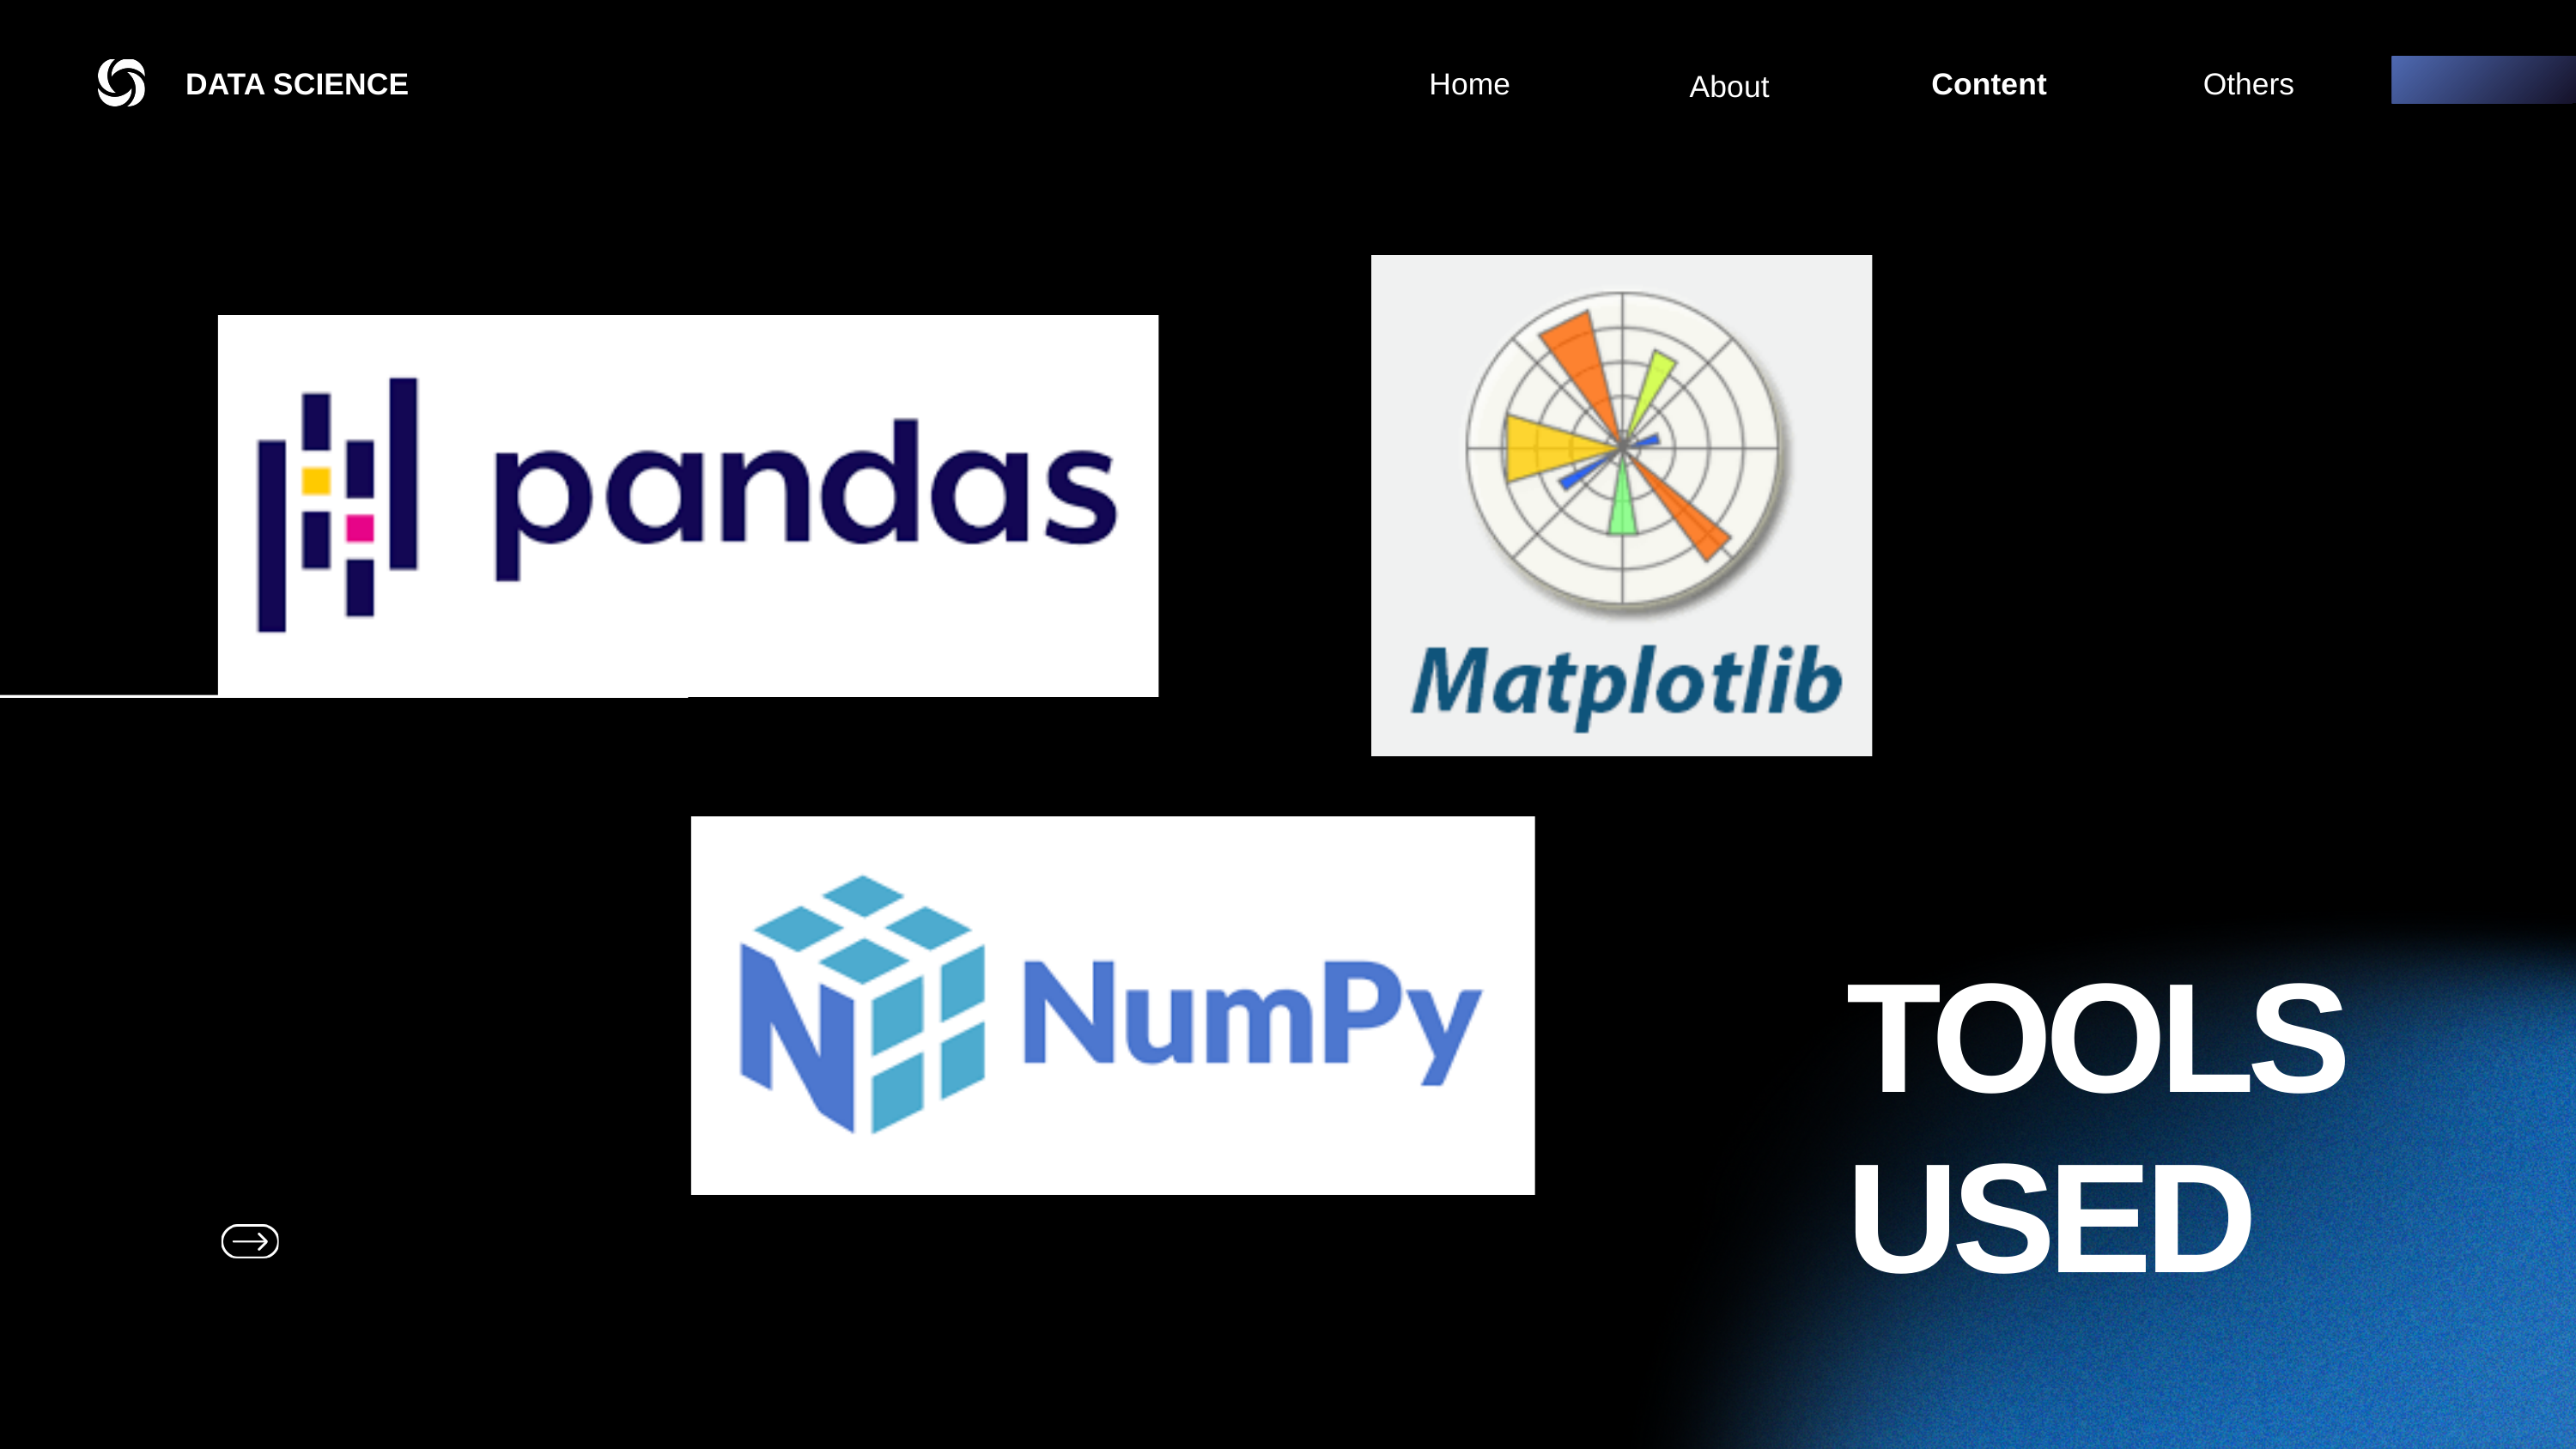

DATA SCIENCE
Home
Content
Others

About

TOOLS
USED